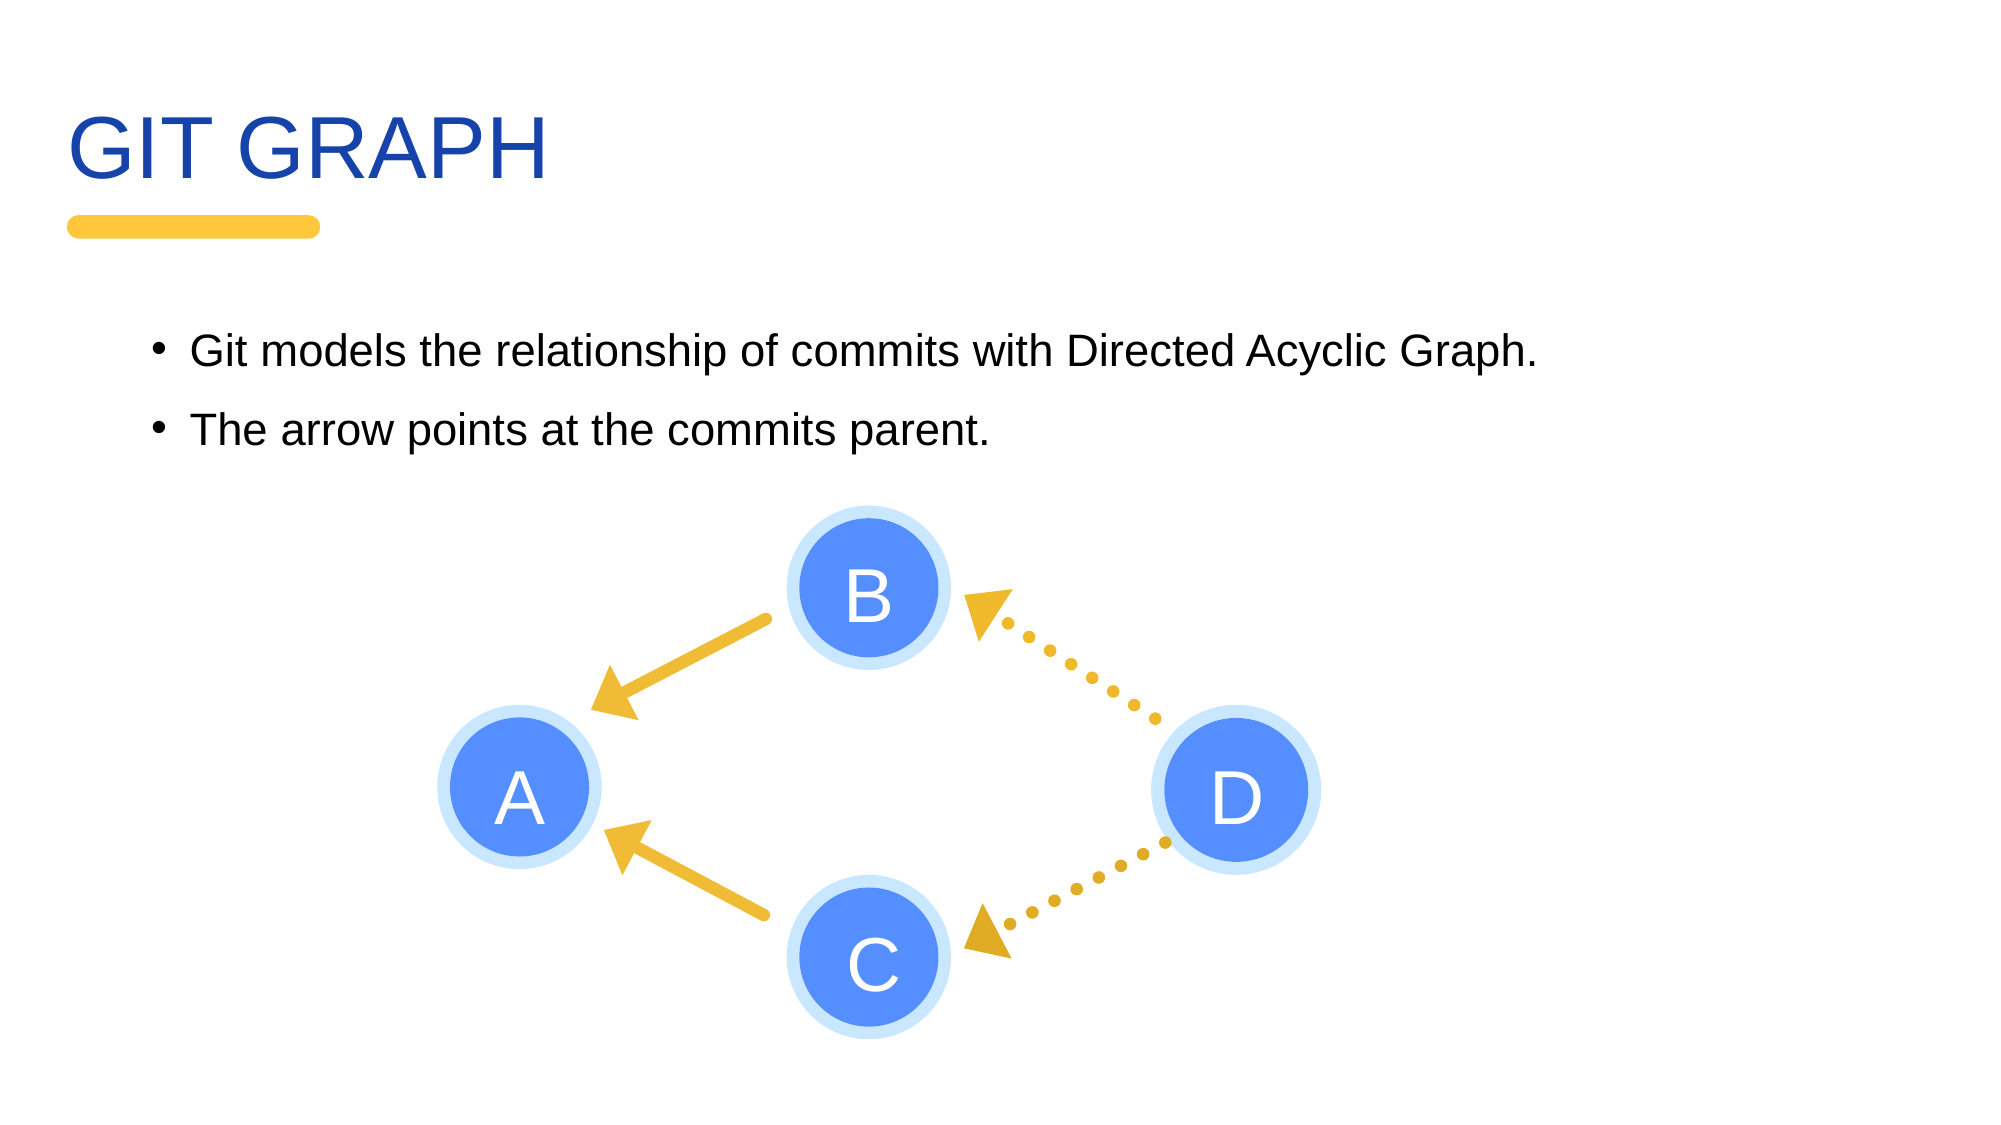

GIT GRAPH

Git models the relationship of commits with Directed Acyclic Graph.
The arrow points at the commits parent.

B

A
D

C